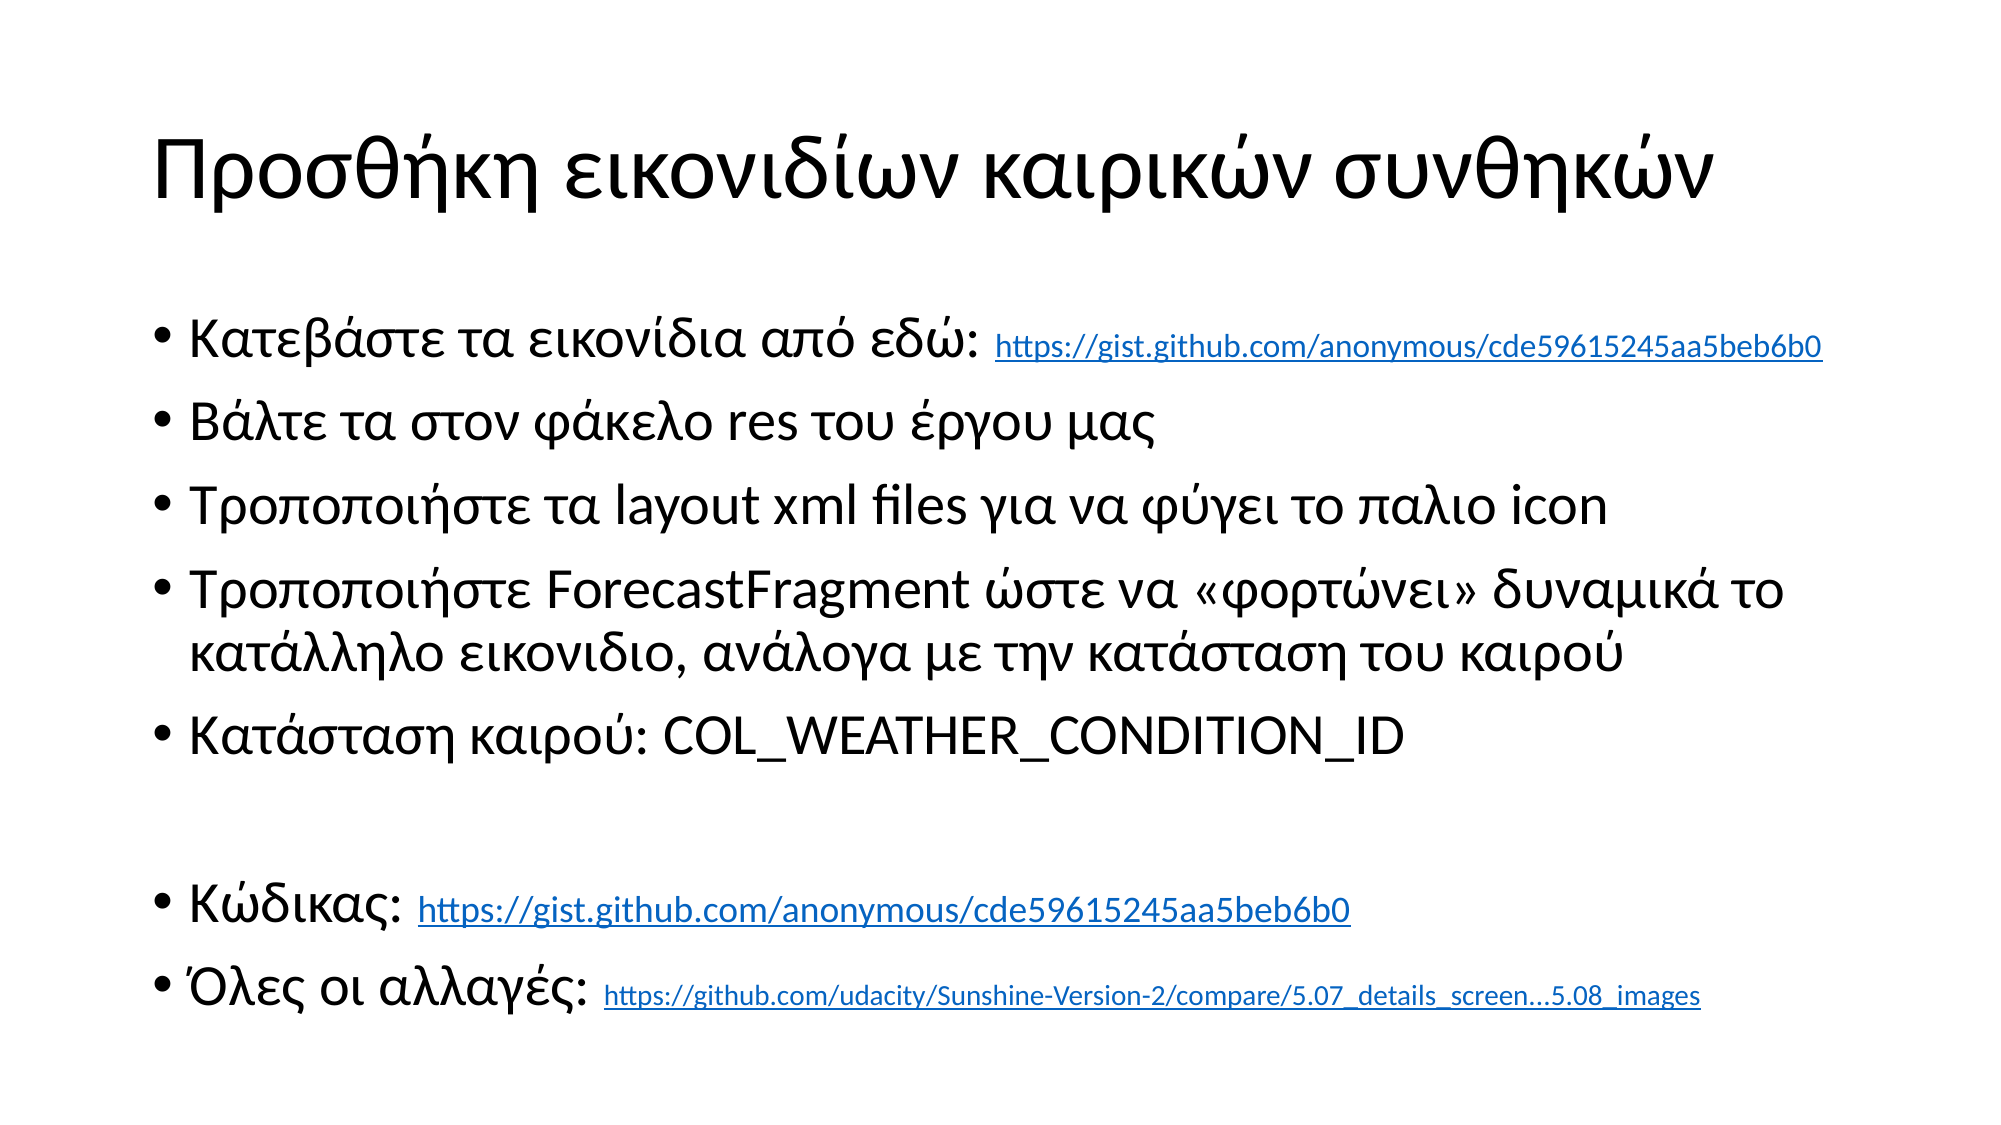

# Προσθήκη εικονιδίων καιρικών συνθηκών
Κατεβάστε τα εικονίδια από εδώ: https://gist.github.com/anonymous/cde59615245aa5beb6b0
Βάλτε τα στον φάκελο res του έργου μας
Τροποποιήστε τα layout xml files για να φύγει το παλιο icon
Τροποποιήστε ForecastFragment ώστε να «φορτώνει» δυναμικά το κατάλληλο εικονιδιο, ανάλογα με την κατάσταση του καιρού
Κατάσταση καιρού: COL_WEATHER_CONDITION_ID

Κώδικας: https://gist.github.com/anonymous/cde59615245aa5beb6b0
Όλες οι αλλαγές: https://github.com/udacity/Sunshine-Version-2/compare/5.07_details_screen...5.08_images